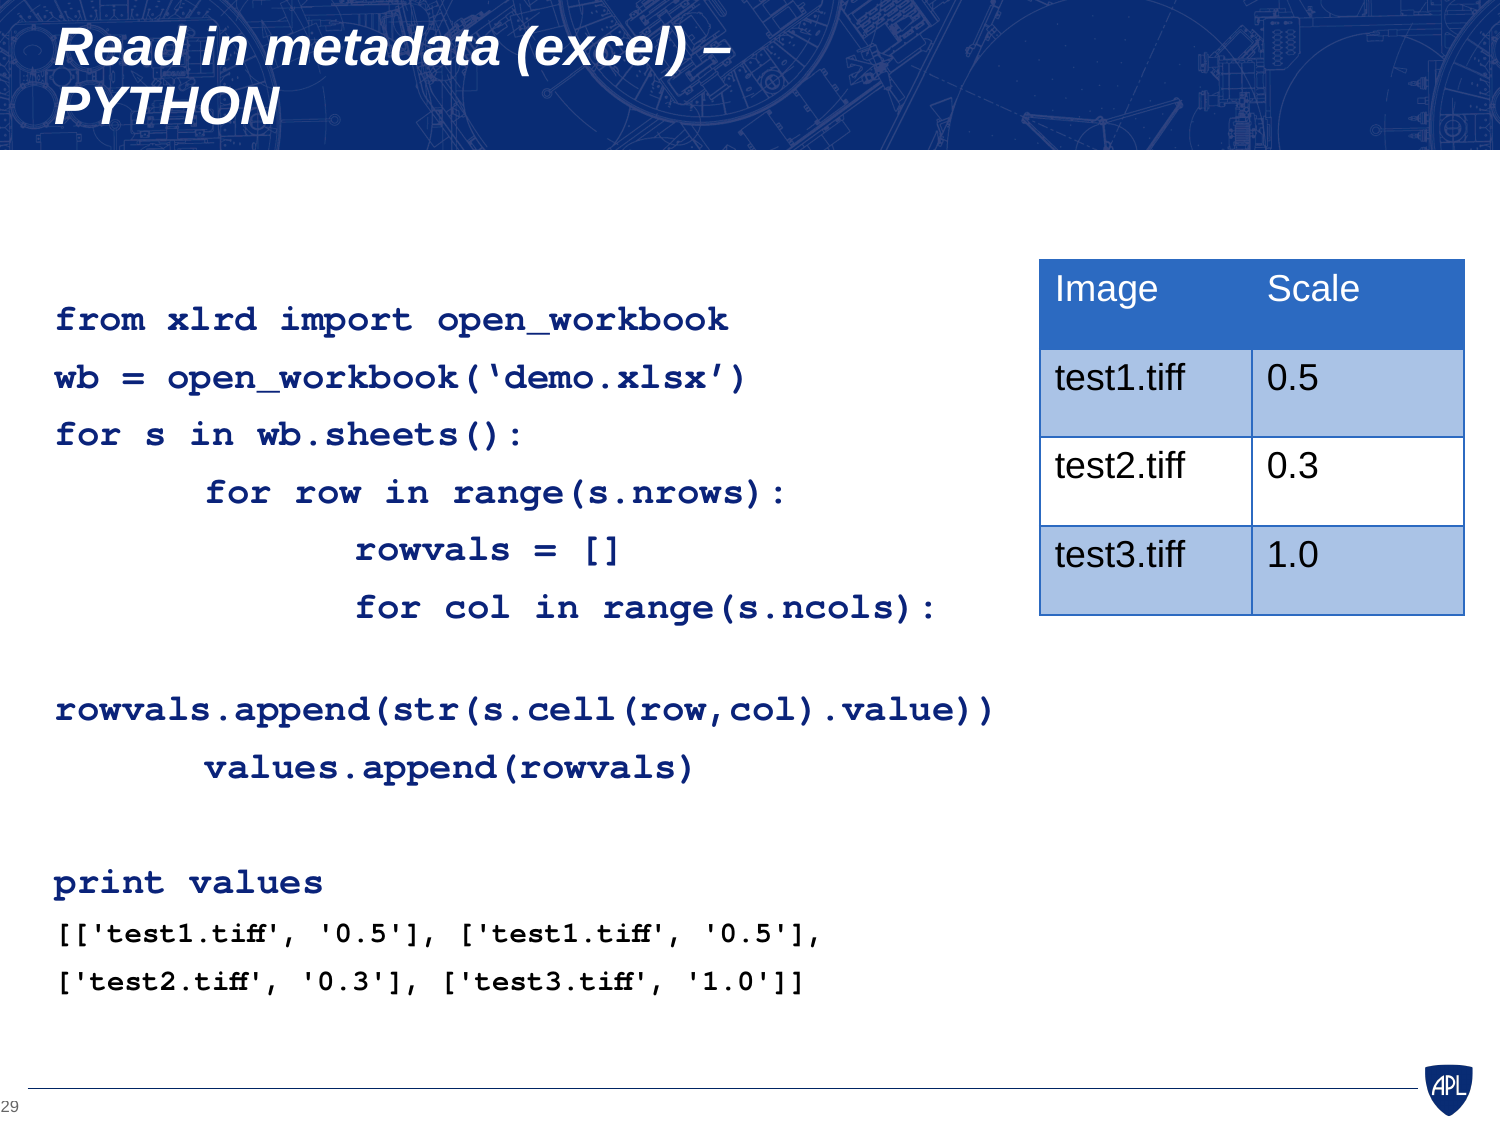

# Read in metadata (excel) – PYTHON
| Image | Scale |
| --- | --- |
| test1.tiff | 0.5 |
| test2.tiff | 0.3 |
| test3.tiff | 1.0 |
from xlrd import open_workbook
wb = open_workbook(‘demo.xlsx’)
for s in wb.sheets():
	for row in range(s.nrows):
		rowvals = []
		for col in range(s.ncols):
			rowvals.append(str(s.cell(row,col).value))
	values.append(rowvals)

print values
[['test1.tiff', '0.5'], ['test1.tiff', '0.5'],
['test2.tiff', '0.3'], ['test3.tiff', '1.0']]